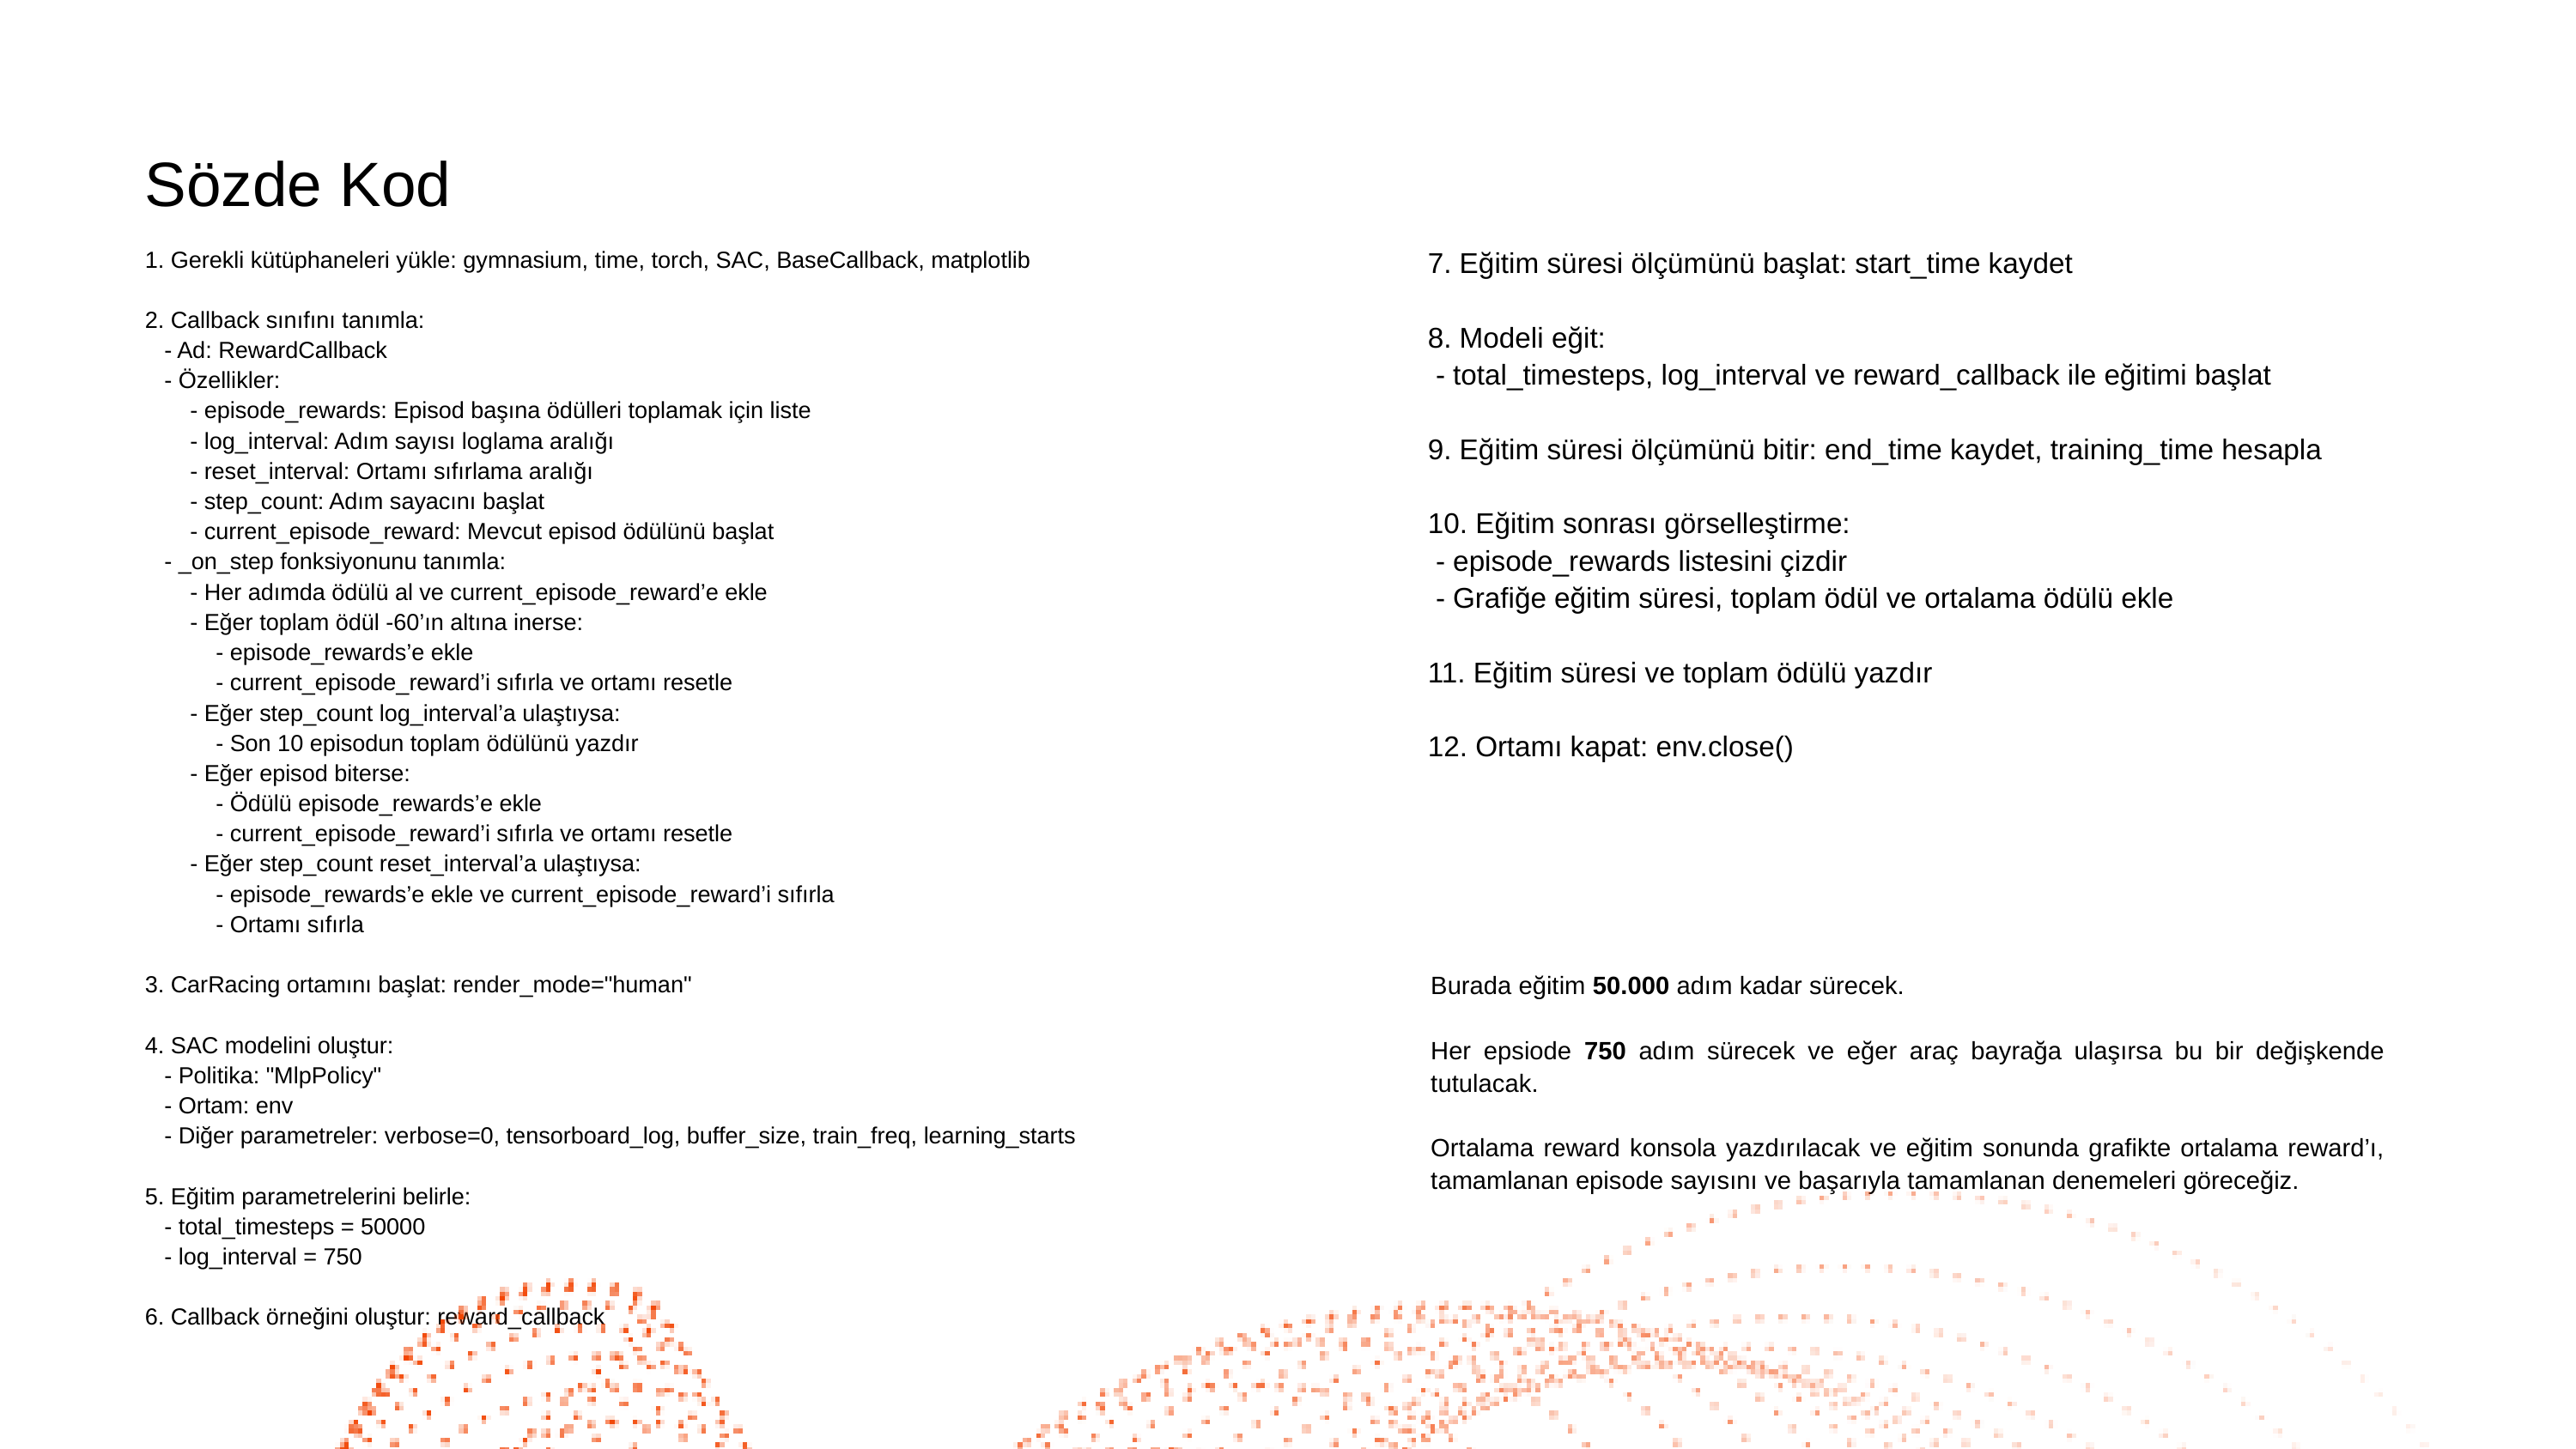

Sözde Kod
1. Gerekli kütüphaneleri yükle: gymnasium, time, torch, SAC, BaseCallback, matplotlib

2. Callback sınıfını tanımla:
   - Ad: RewardCallback
   - Özellikler:
       - episode_rewards: Episod başına ödülleri toplamak için liste
       - log_interval: Adım sayısı loglama aralığı
       - reset_interval: Ortamı sıfırlama aralığı
       - step_count: Adım sayacını başlat
       - current_episode_reward: Mevcut episod ödülünü başlat
   - _on_step fonksiyonunu tanımla:
       - Her adımda ödülü al ve current_episode_reward’e ekle
       - Eğer toplam ödül -60’ın altına inerse:
           - episode_rewards’e ekle
           - current_episode_reward’i sıfırla ve ortamı resetle
       - Eğer step_count log_interval’a ulaştıysa:
           - Son 10 episodun toplam ödülünü yazdır
       - Eğer episod biterse:
           - Ödülü episode_rewards’e ekle
           - current_episode_reward’i sıfırla ve ortamı resetle
       - Eğer step_count reset_interval’a ulaştıysa:
           - episode_rewards’e ekle ve current_episode_reward’i sıfırla
           - Ortamı sıfırla

3. CarRacing ortamını başlat: render_mode="human"

4. SAC modelini oluştur:
   - Politika: "MlpPolicy"
   - Ortam: env
   - Diğer parametreler: verbose=0, tensorboard_log, buffer_size, train_freq, learning_starts

5. Eğitim parametrelerini belirle:
   - total_timesteps = 50000
   - log_interval = 750

6. Callback örneğini oluştur: reward_callback
7. Eğitim süresi ölçümünü başlat: start_time kaydet

8. Modeli eğit:
 - total_timesteps, log_interval ve reward_callback ile eğitimi başlat

9. Eğitim süresi ölçümünü bitir: end_time kaydet, training_time hesapla

10. Eğitim sonrası görselleştirme:
 - episode_rewards listesini çizdir
 - Grafiğe eğitim süresi, toplam ödül ve ortalama ödülü ekle

11. Eğitim süresi ve toplam ödülü yazdır

12. Ortamı kapat: env.close()

Burada eğitim 50.000 adım kadar sürecek.

Her epsiode 750 adım sürecek ve eğer araç bayrağa ulaşırsa bu bir değişkende tutulacak.

Ortalama reward konsola yazdırılacak ve eğitim sonunda grafikte ortalama reward’ı, tamamlanan episode sayısını ve başarıyla tamamlanan denemeleri göreceğiz.